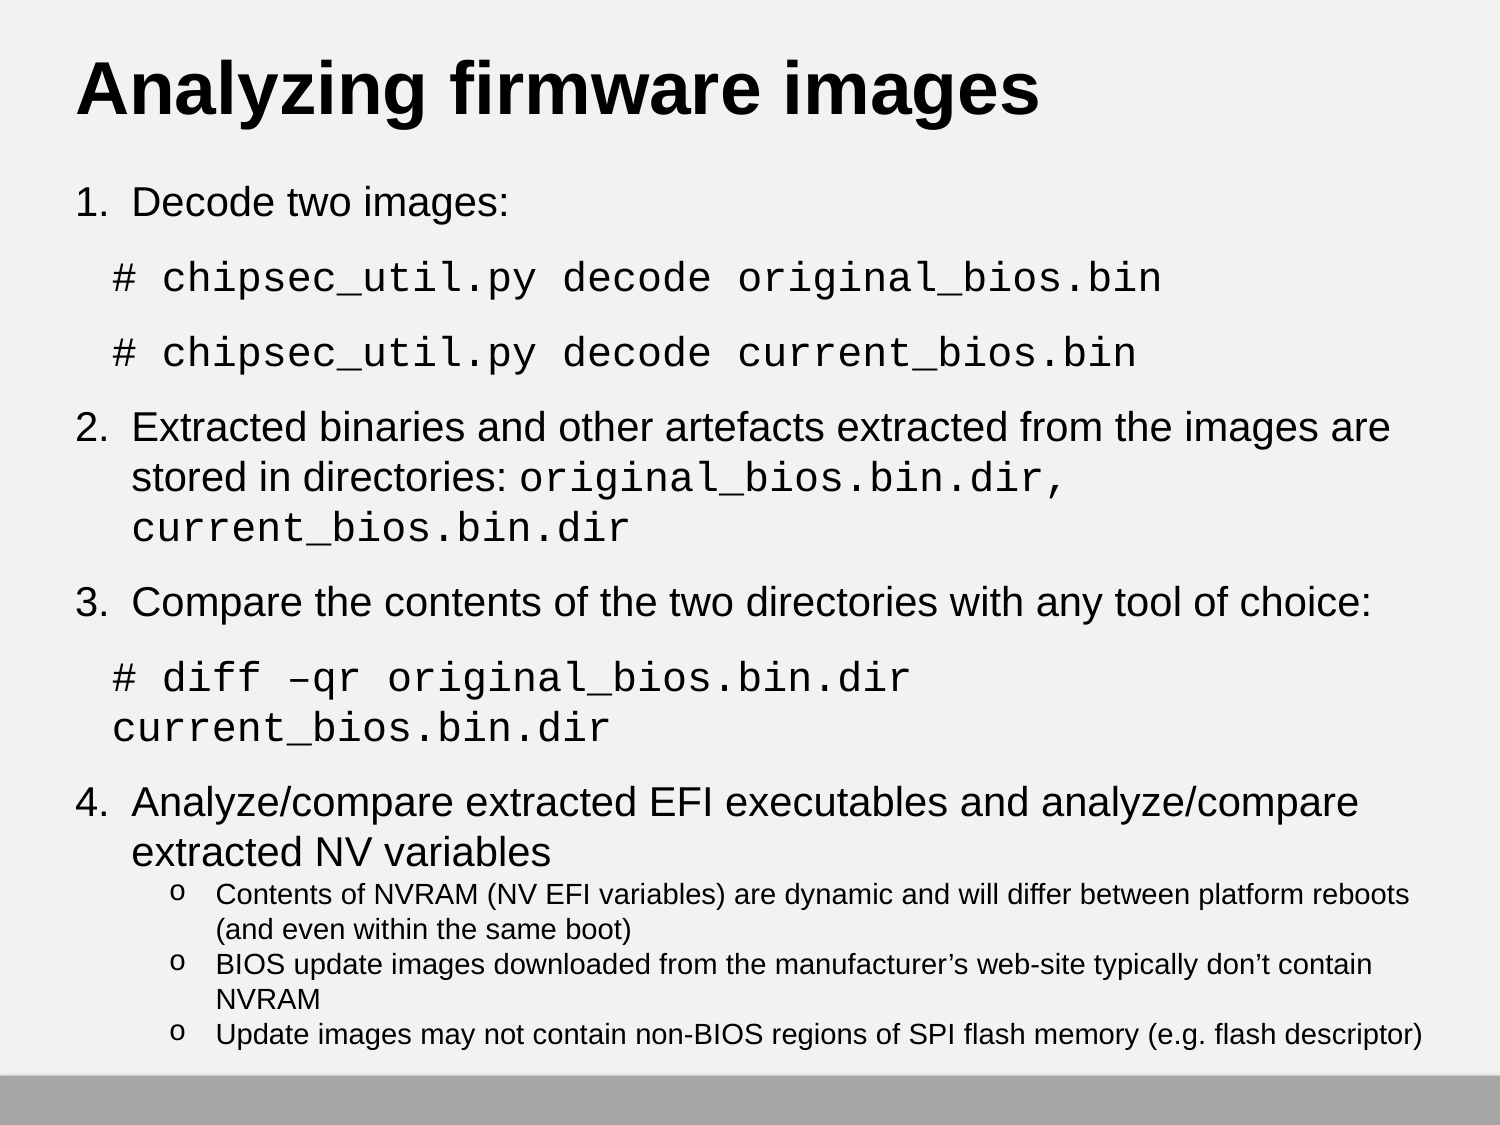

# Analyzing firmware images
Decode two images:
# chipsec_util.py decode original_bios.bin
# chipsec_util.py decode current_bios.bin
Extracted binaries and other artefacts extracted from the images are stored in directories: original_bios.bin.dir, current_bios.bin.dir
Compare the contents of the two directories with any tool of choice:
# diff –qr original_bios.bin.dir current_bios.bin.dir
Analyze/compare extracted EFI executables and analyze/compare extracted NV variables
Contents of NVRAM (NV EFI variables) are dynamic and will differ between platform reboots (and even within the same boot)
BIOS update images downloaded from the manufacturer’s web-site typically don’t contain NVRAM
Update images may not contain non-BIOS regions of SPI flash memory (e.g. flash descriptor)